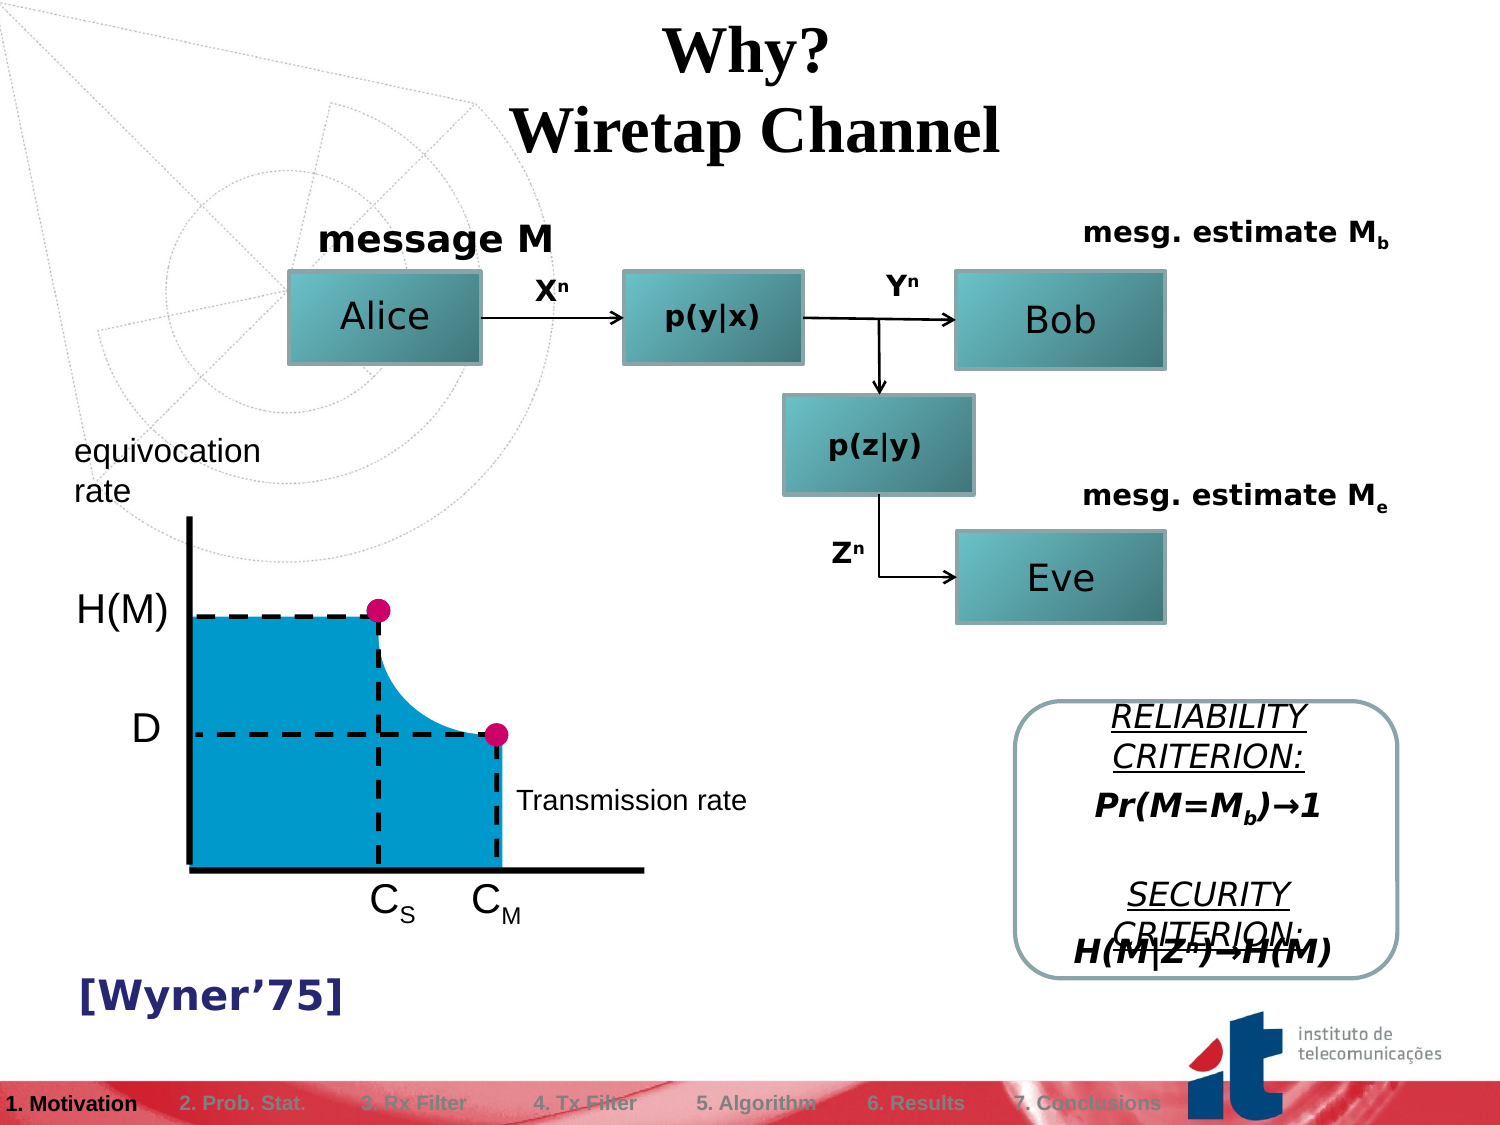

Why?
Wiretap Channel
mesg. estimate Mb
message M
Yn
Xn

Alice
Bob
p(y|x)

p(z|y)
equivocation rate

H(M)

D

CS
CM

mesg. estimate Me
Zn

Eve
Reliability Criterion:

Transmission rate
Pr(M=Mb)→1
Security Criterion:
H(M|Zn)→H(M)
[Wyner’75]
| 1. Motivation | 2. Prob. Stat. | 3. Rx Filter | 4. Tx Filter | 5. Algorithm | 6. Results | 7. Conclusions |
| --- | --- | --- | --- | --- | --- | --- |